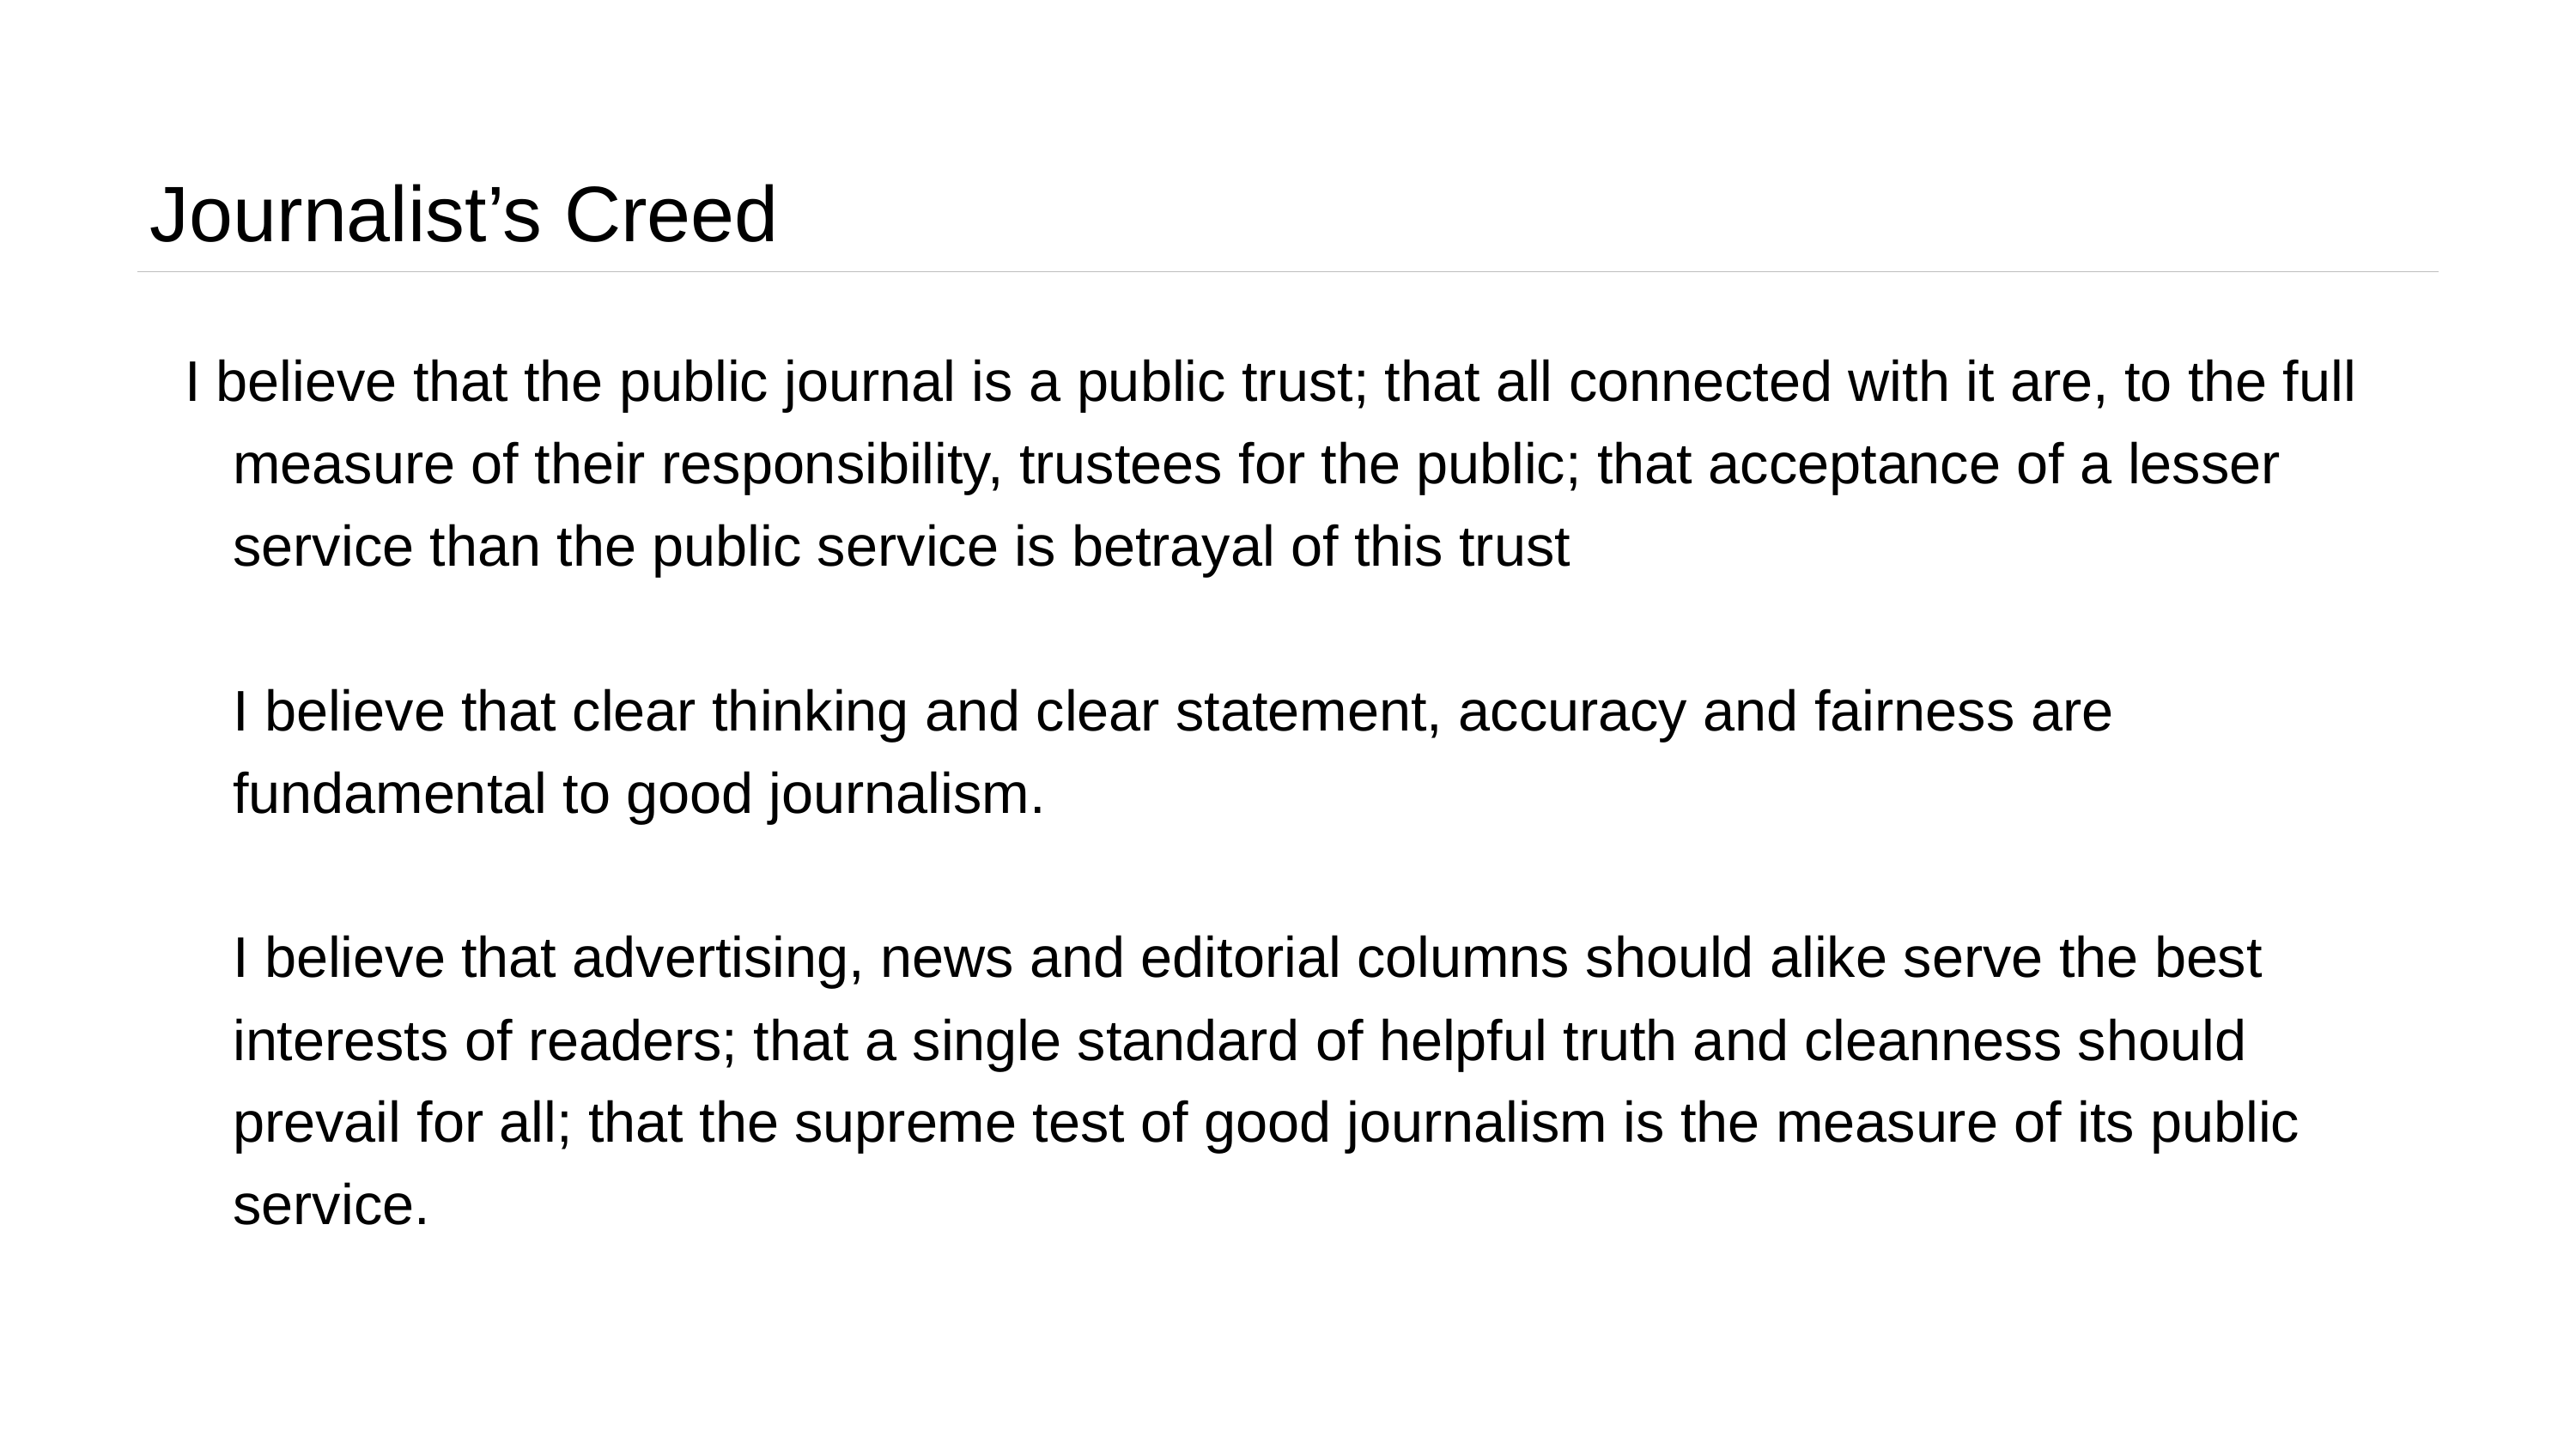

# Journalist’s Creed
I believe that the public journal is a public trust; that all connected with it are, to the full measure of their responsibility, trustees for the public; that acceptance of a lesser service than the public service is betrayal of this trust 
I believe that clear thinking and clear statement, accuracy and fairness are fundamental to good journalism.  
I believe that advertising, news and editorial columns should alike serve the best interests of readers; that a single standard of helpful truth and cleanness should prevail for all; that the supreme test of good journalism is the measure of its public service.